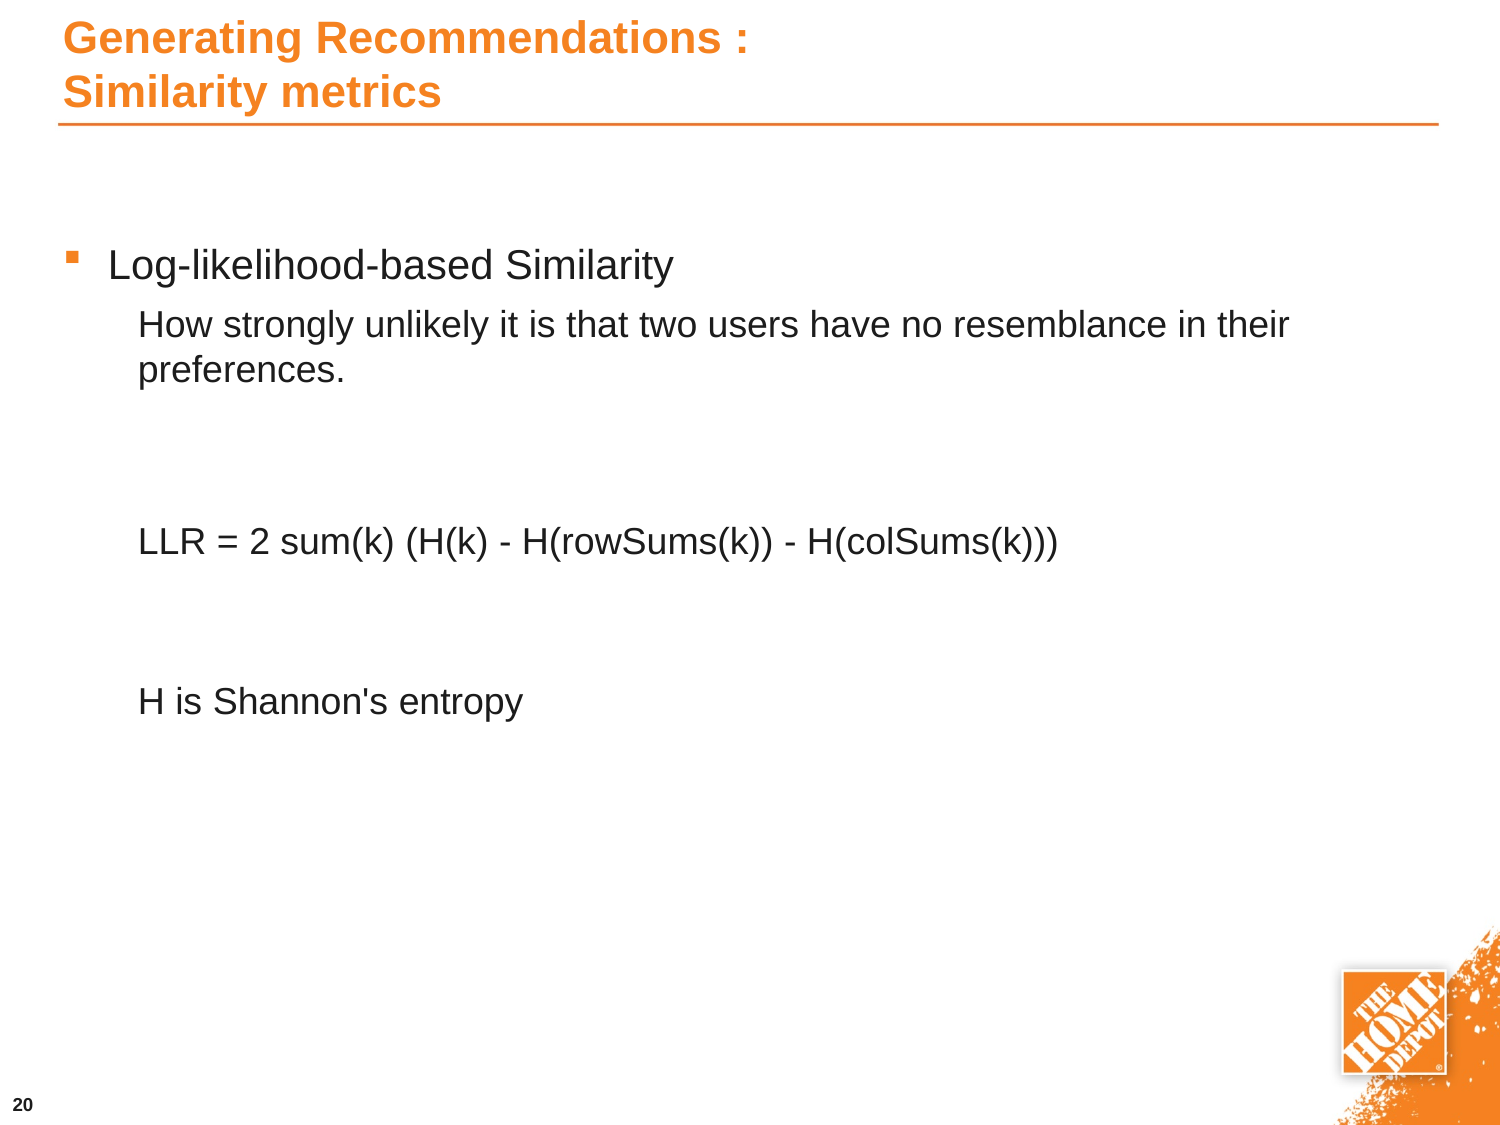

# Generating Recommendations : Similarity metrics

Log-likelihood-based Similarity
How strongly unlikely it is that two users have no resemblance in their preferences.

LLR = 2 sum(k) (H(k) - H(rowSums(k)) - H(colSums(k)))

H is Shannon's entropy
20